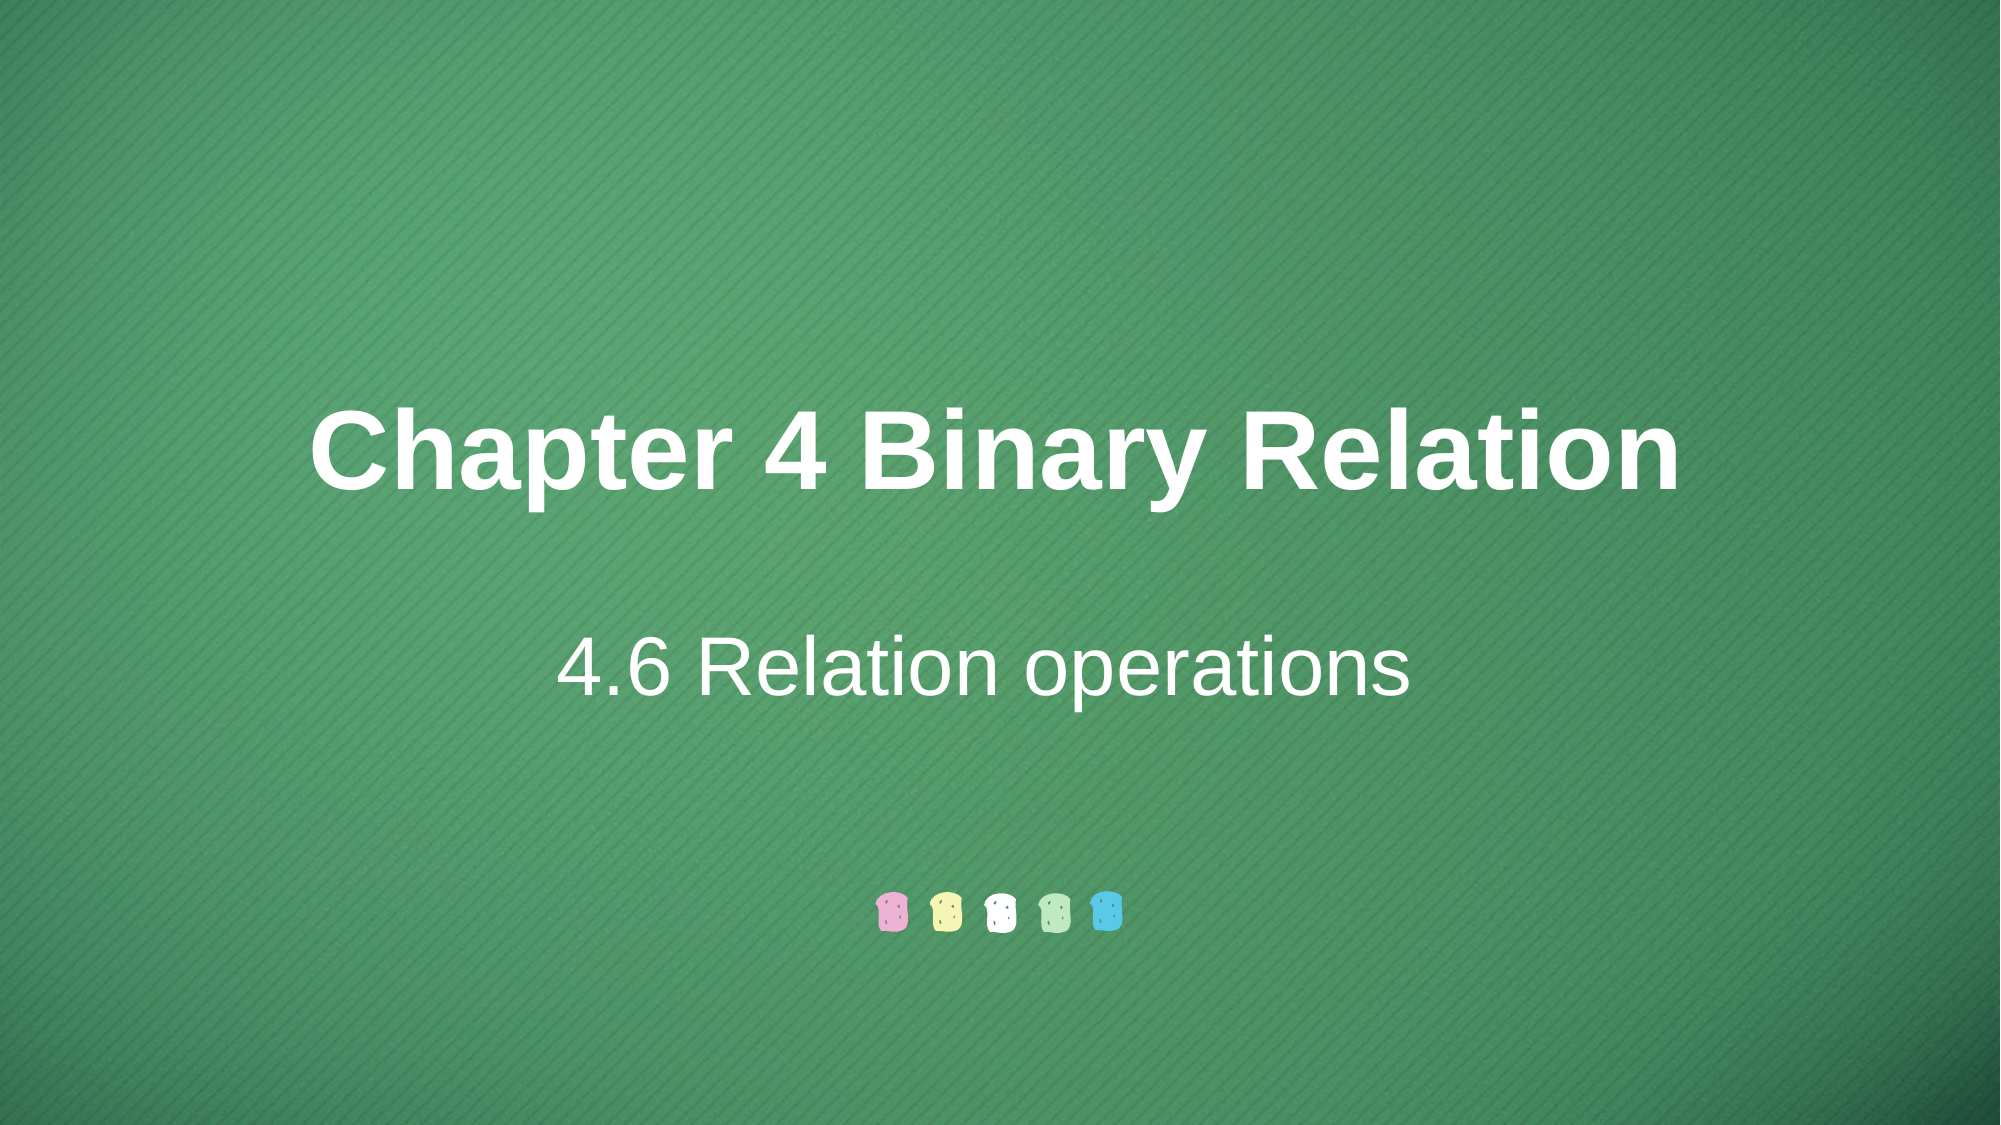

Chapter 4 Binary Relation

4.6 Relation operations